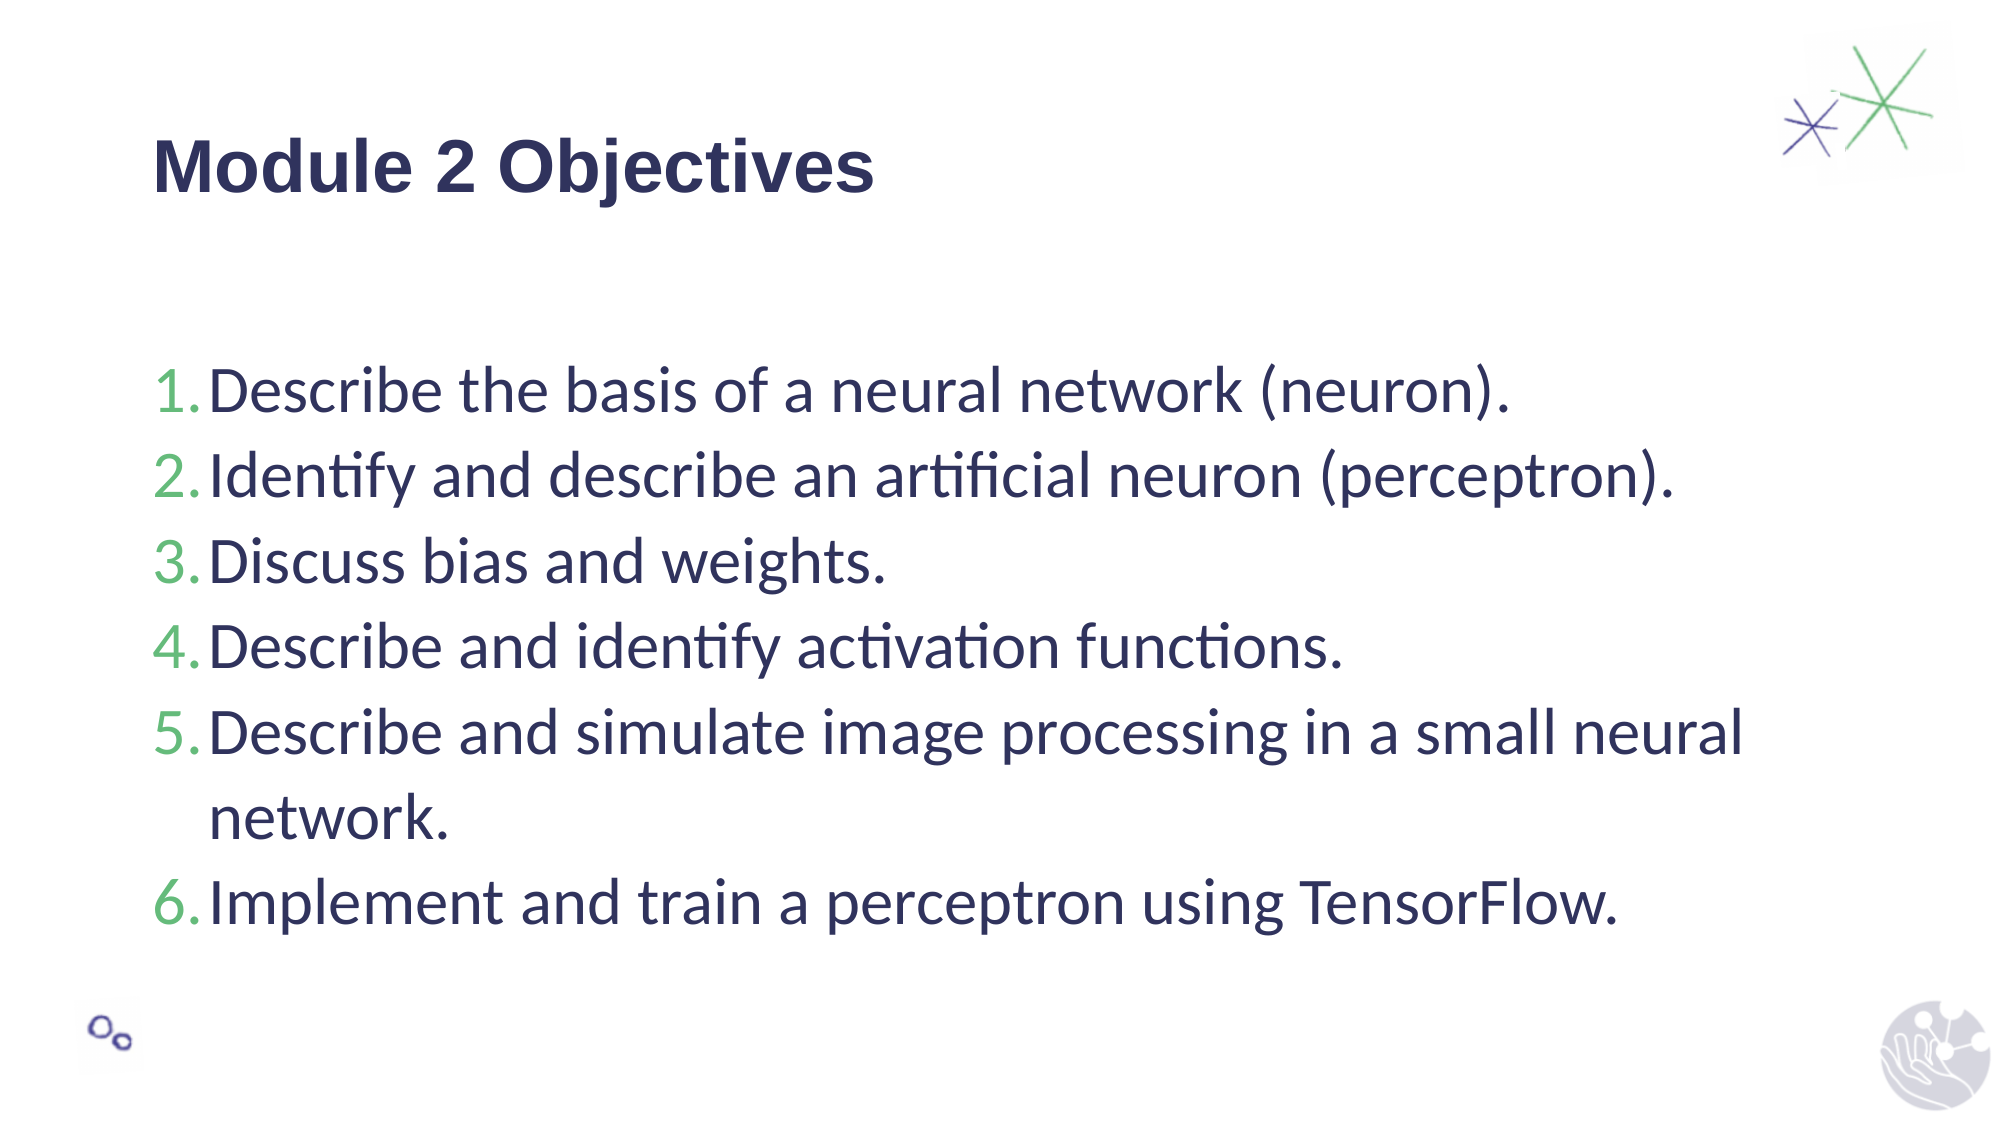

# Module 2 Objectives
Describe the basis of a neural network (neuron).
Identify and describe an artificial neuron (perceptron).
Discuss bias and weights.
Describe and identify activation functions.
Describe and simulate image processing in a small neural network.
Implement and train a perceptron using TensorFlow.